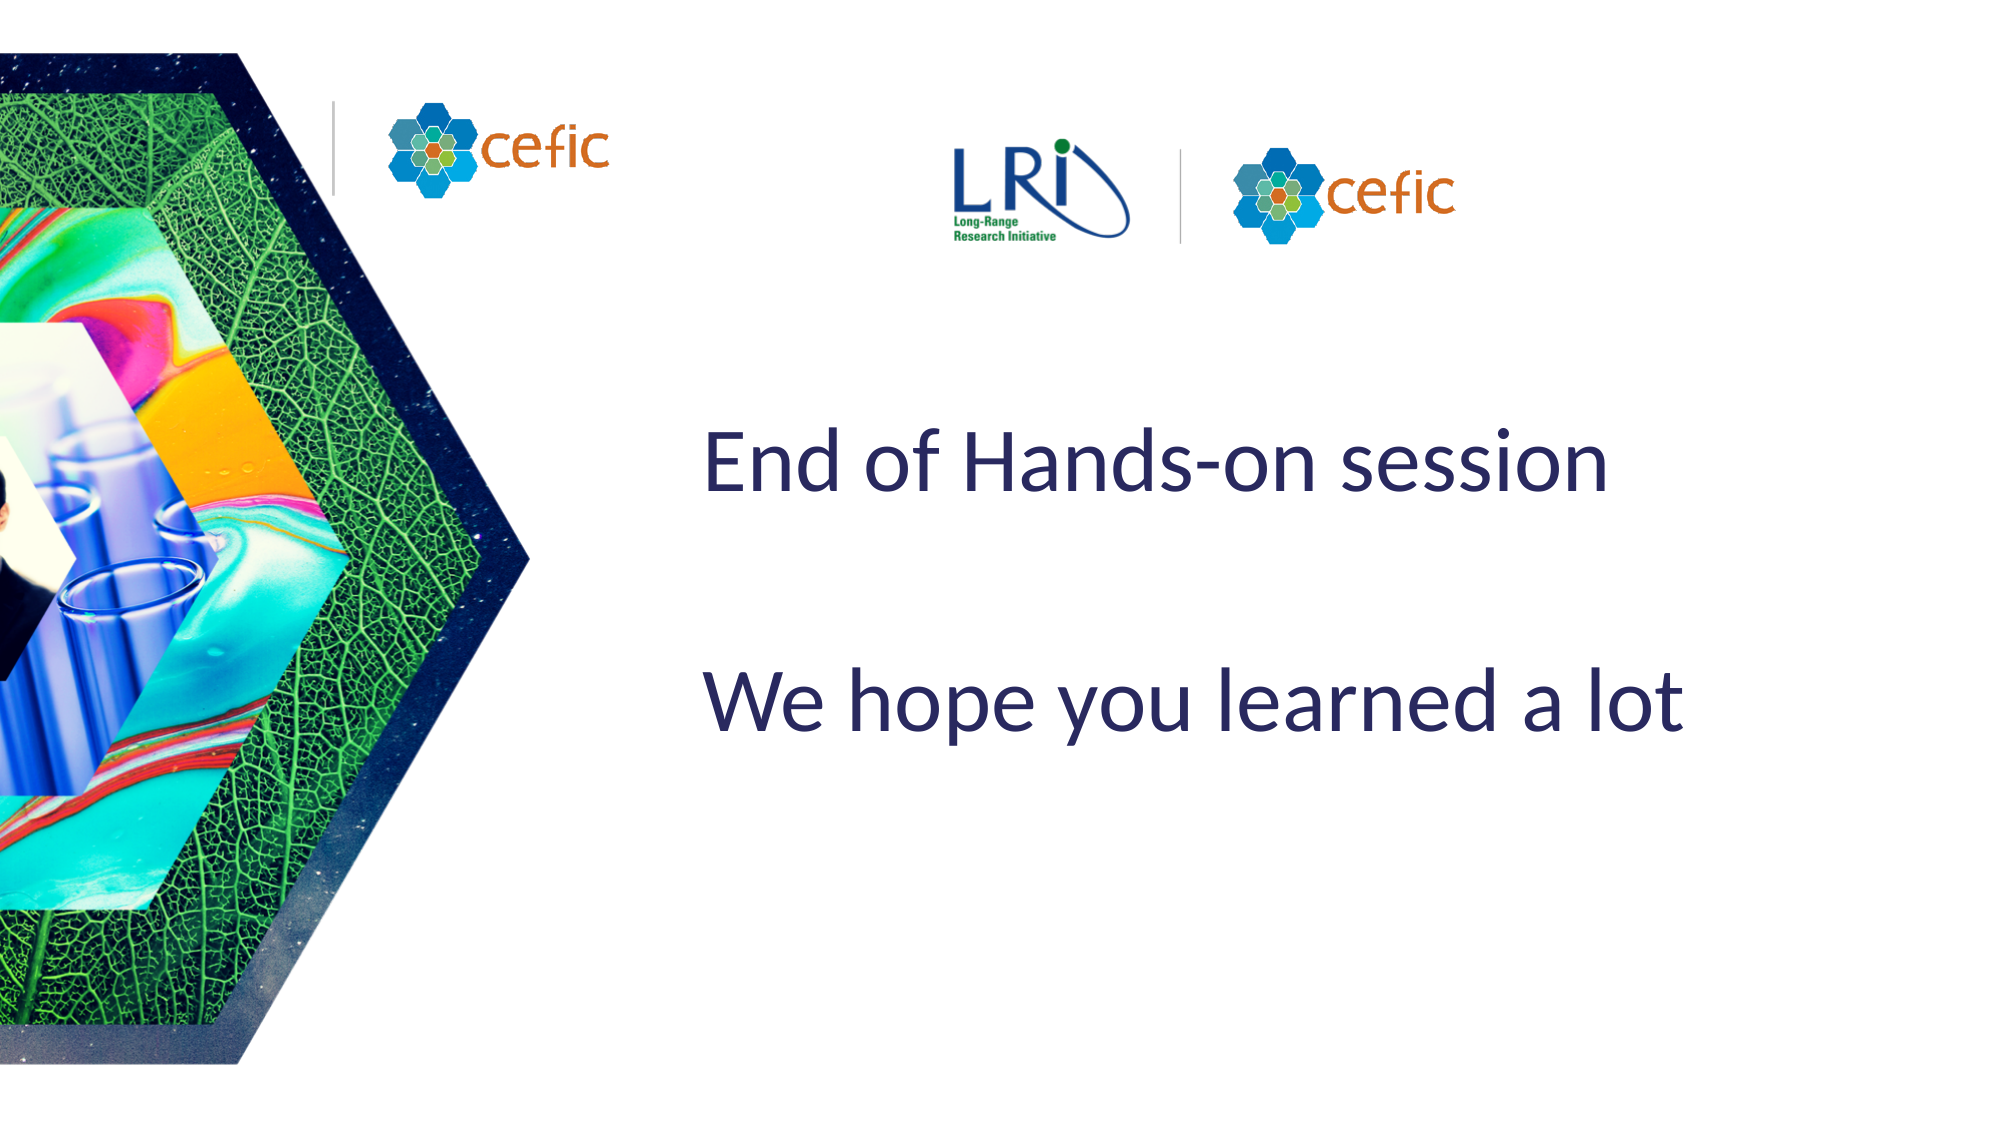

End of Hands-on session

We hope you learned a lot